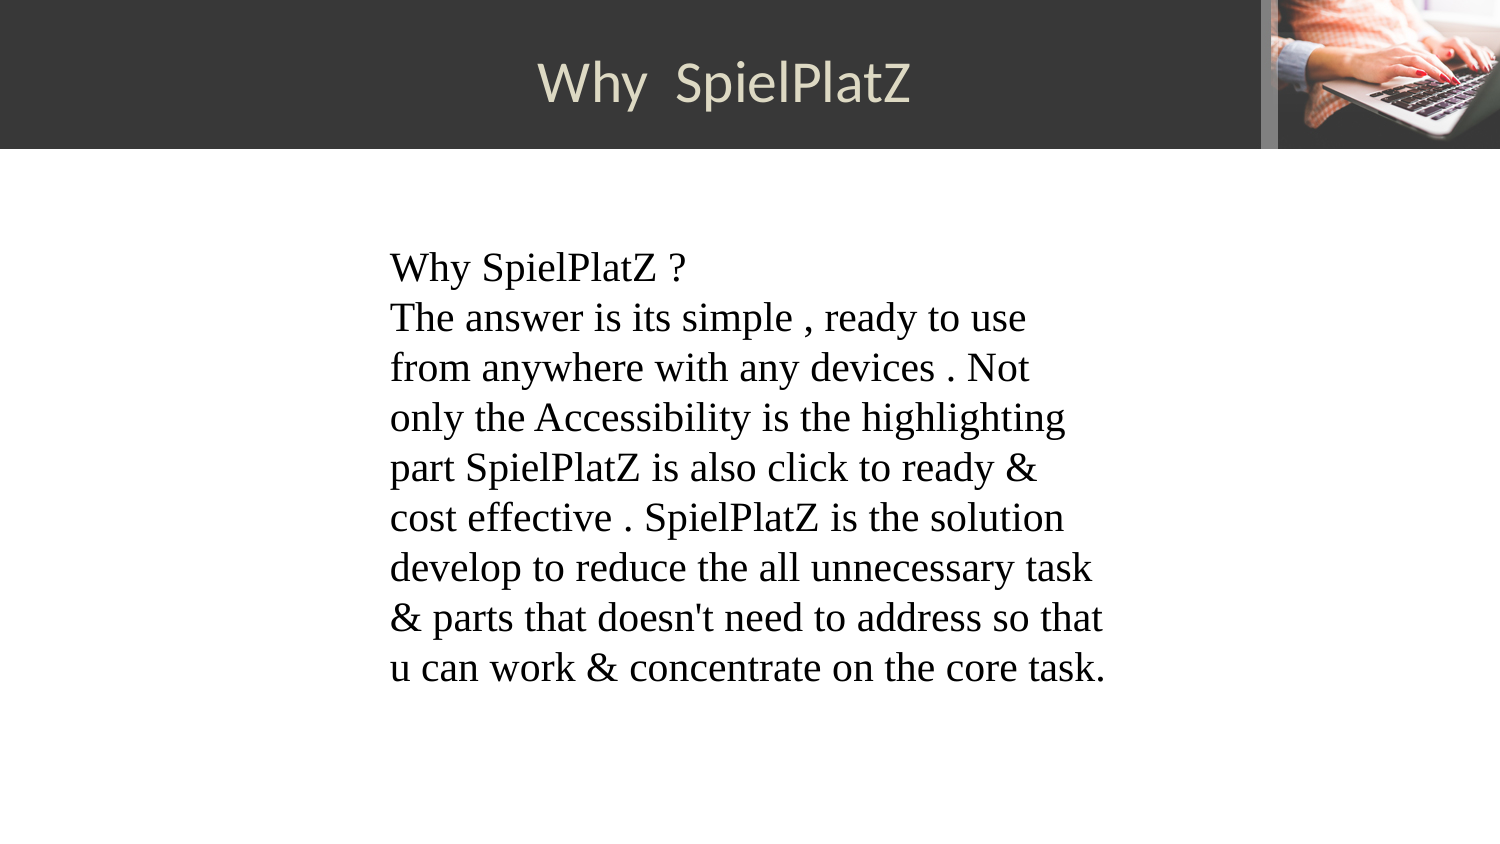

# Why  SpielPlatZ
Why SpielPlatZ ?
The answer is its simple , ready to use from anywhere with any devices . Not only the Accessibility is the highlighting part SpielPlatZ is also click to ready & cost effective . SpielPlatZ is the solution develop to reduce the all unnecessary task & parts that doesn't need to address so that u can work & concentrate on the core task.